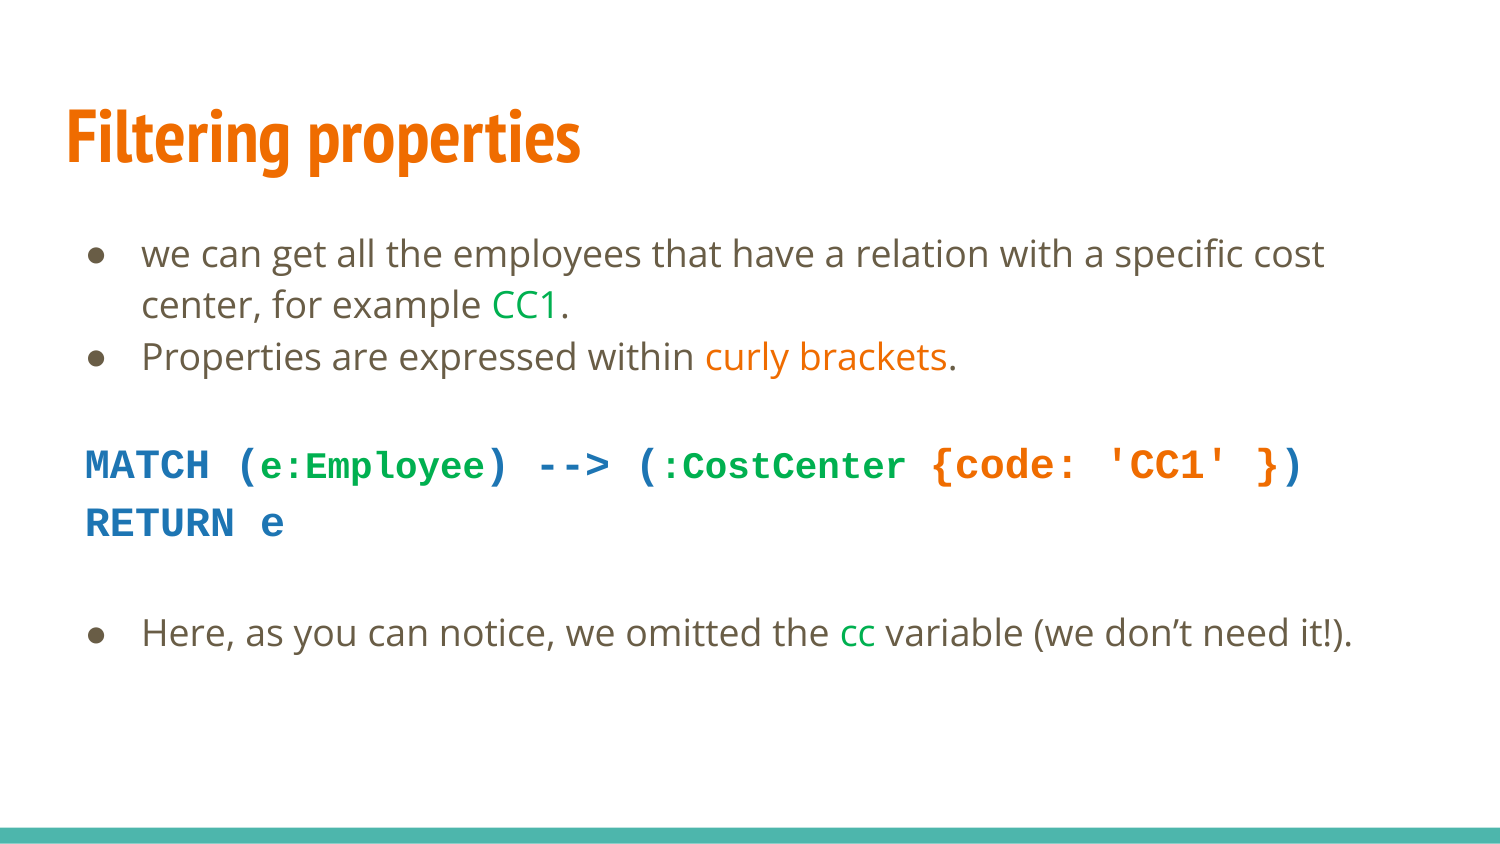

# Filtering properties
we can get all the employees that have a relation with a specific cost center, for example CC1.
Properties are expressed within curly brackets.
MATCH (e:Employee) --> (:CostCenter {code: 'CC1' })
RETURN e

Here, as you can notice, we omitted the cc variable (we don’t need it!).